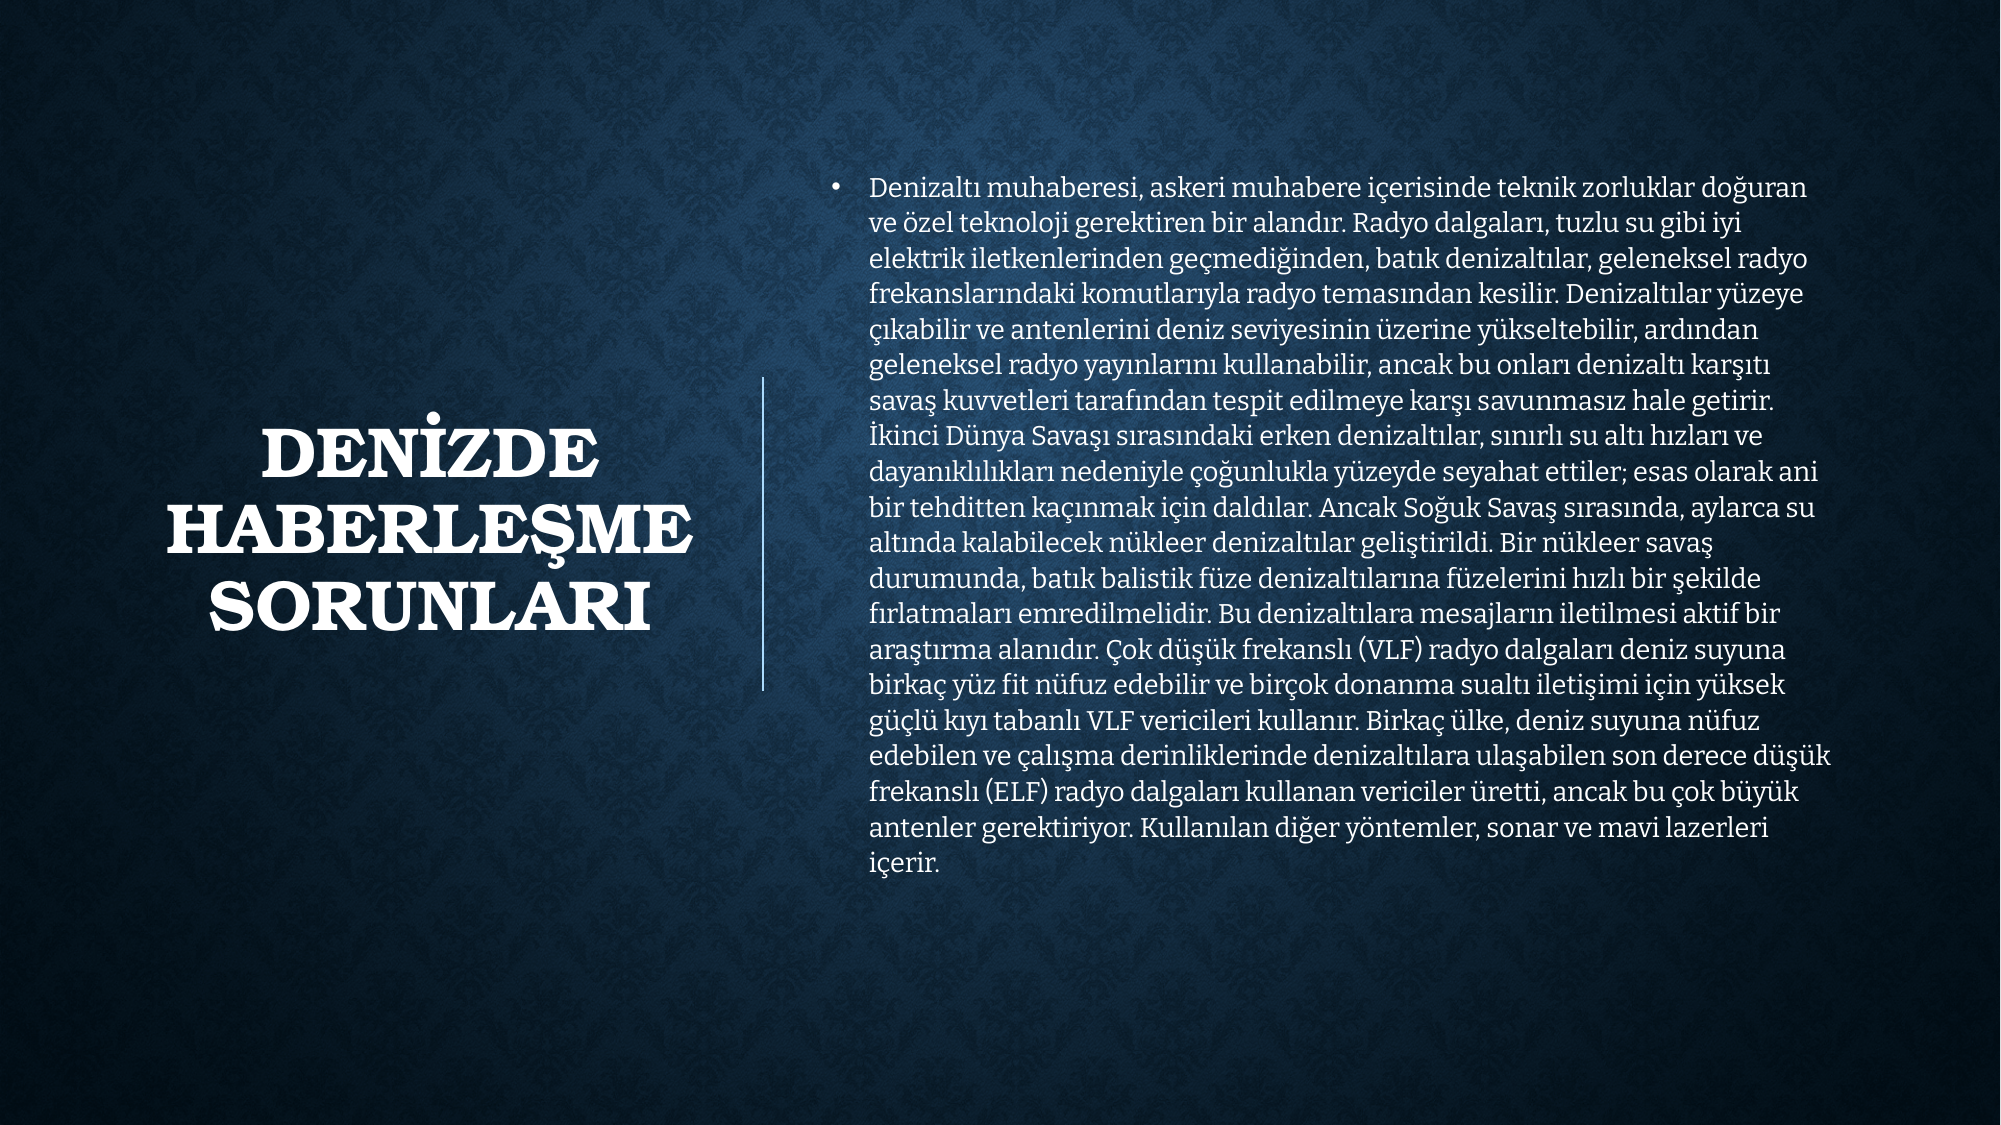

# Denizde haberleşme sorunları
Denizaltı muhaberesi, askeri muhabere içerisinde teknik zorluklar doğuran ve özel teknoloji gerektiren bir alandır. Radyo dalgaları, tuzlu su gibi iyi elektrik iletkenlerinden geçmediğinden, batık denizaltılar, geleneksel radyo frekanslarındaki komutlarıyla radyo temasından kesilir. Denizaltılar yüzeye çıkabilir ve antenlerini deniz seviyesinin üzerine yükseltebilir, ardından geleneksel radyo yayınlarını kullanabilir, ancak bu onları denizaltı karşıtı savaş kuvvetleri tarafından tespit edilmeye karşı savunmasız hale getirir. İkinci Dünya Savaşı sırasındaki erken denizaltılar, sınırlı su altı hızları ve dayanıklılıkları nedeniyle çoğunlukla yüzeyde seyahat ettiler; esas olarak ani bir tehditten kaçınmak için daldılar. Ancak Soğuk Savaş sırasında, aylarca su altında kalabilecek nükleer denizaltılar geliştirildi. Bir nükleer savaş durumunda, batık balistik füze denizaltılarına füzelerini hızlı bir şekilde fırlatmaları emredilmelidir. Bu denizaltılara mesajların iletilmesi aktif bir araştırma alanıdır. Çok düşük frekanslı (VLF) radyo dalgaları deniz suyuna birkaç yüz fit nüfuz edebilir ve birçok donanma sualtı iletişimi için yüksek güçlü kıyı tabanlı VLF vericileri kullanır. Birkaç ülke, deniz suyuna nüfuz edebilen ve çalışma derinliklerinde denizaltılara ulaşabilen son derece düşük frekanslı (ELF) radyo dalgaları kullanan vericiler üretti, ancak bu çok büyük antenler gerektiriyor. Kullanılan diğer yöntemler, sonar ve mavi lazerleri içerir.